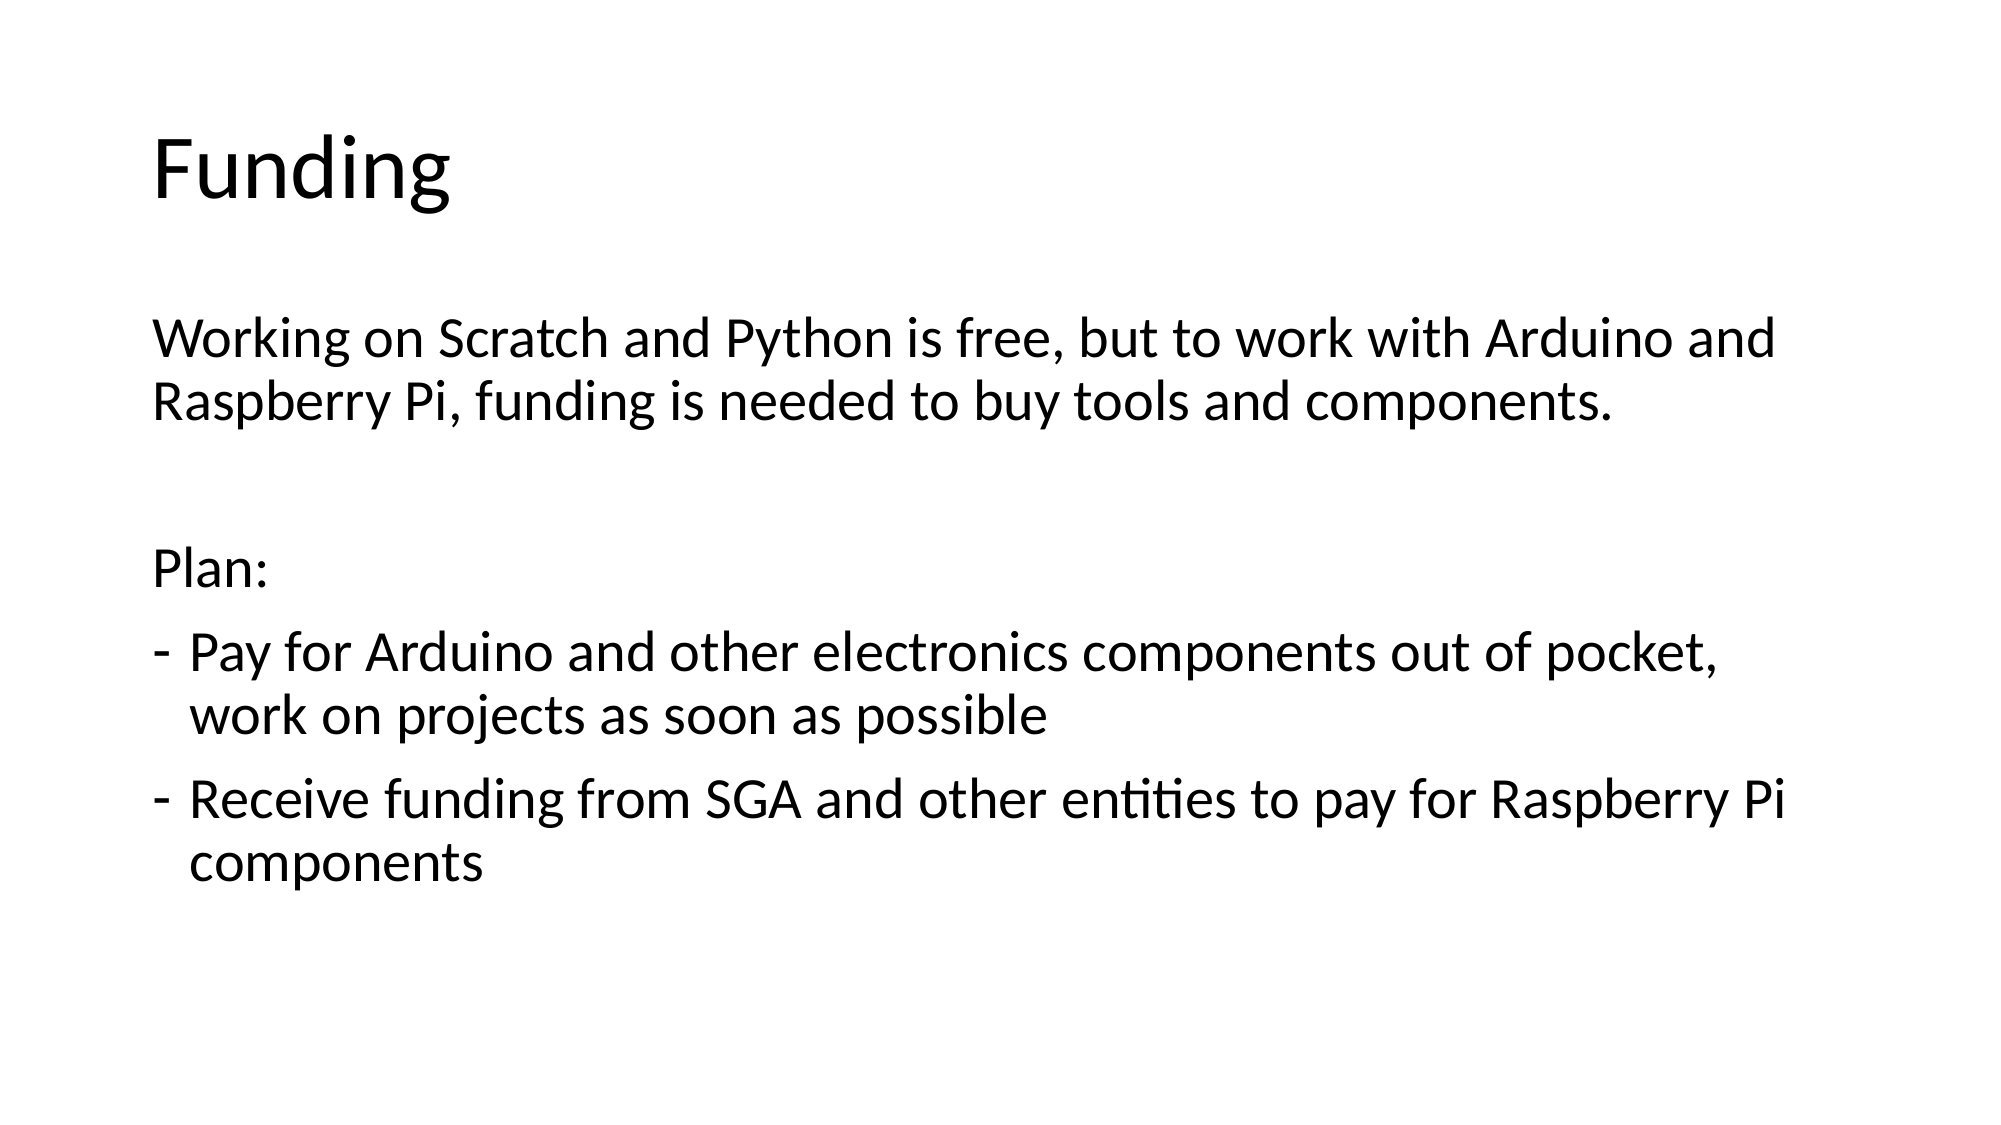

# Funding
Working on Scratch and Python is free, but to work with Arduino and Raspberry Pi, funding is needed to buy tools and components.

Plan:
Pay for Arduino and other electronics components out of pocket, work on projects as soon as possible
Receive funding from SGA and other entities to pay for Raspberry Pi components